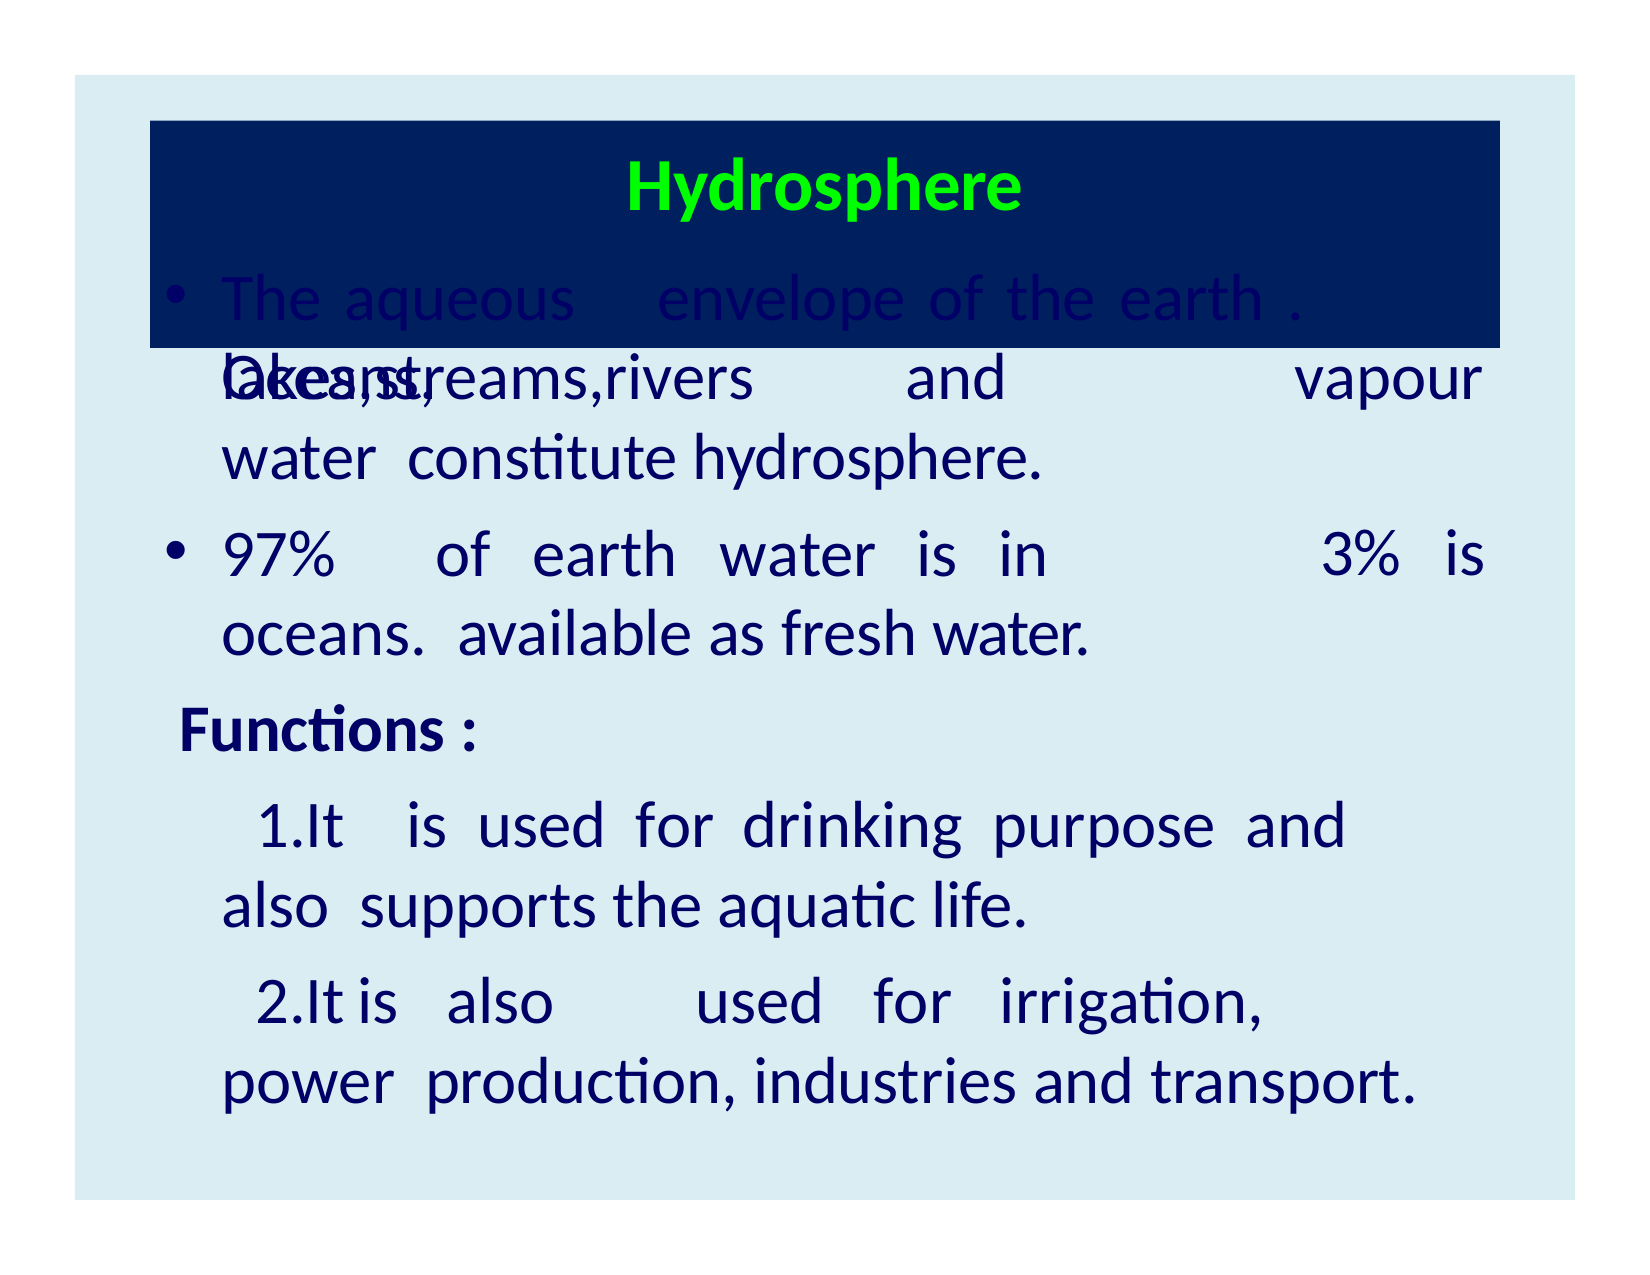

# Hydrosphere
The aqueous	envelope of	the	earth	.	Oceans,
lakes,streams,rivers	and	water  constitute hydrosphere.
97%	of	earth	water	is	in	oceans.  available as fresh water.
Functions :
vapour
3%	is
It	is	used	for	drinking	purpose	and	also  supports the aquatic life.
It	is	also	used	for	irrigation,	power  production, industries and transport.